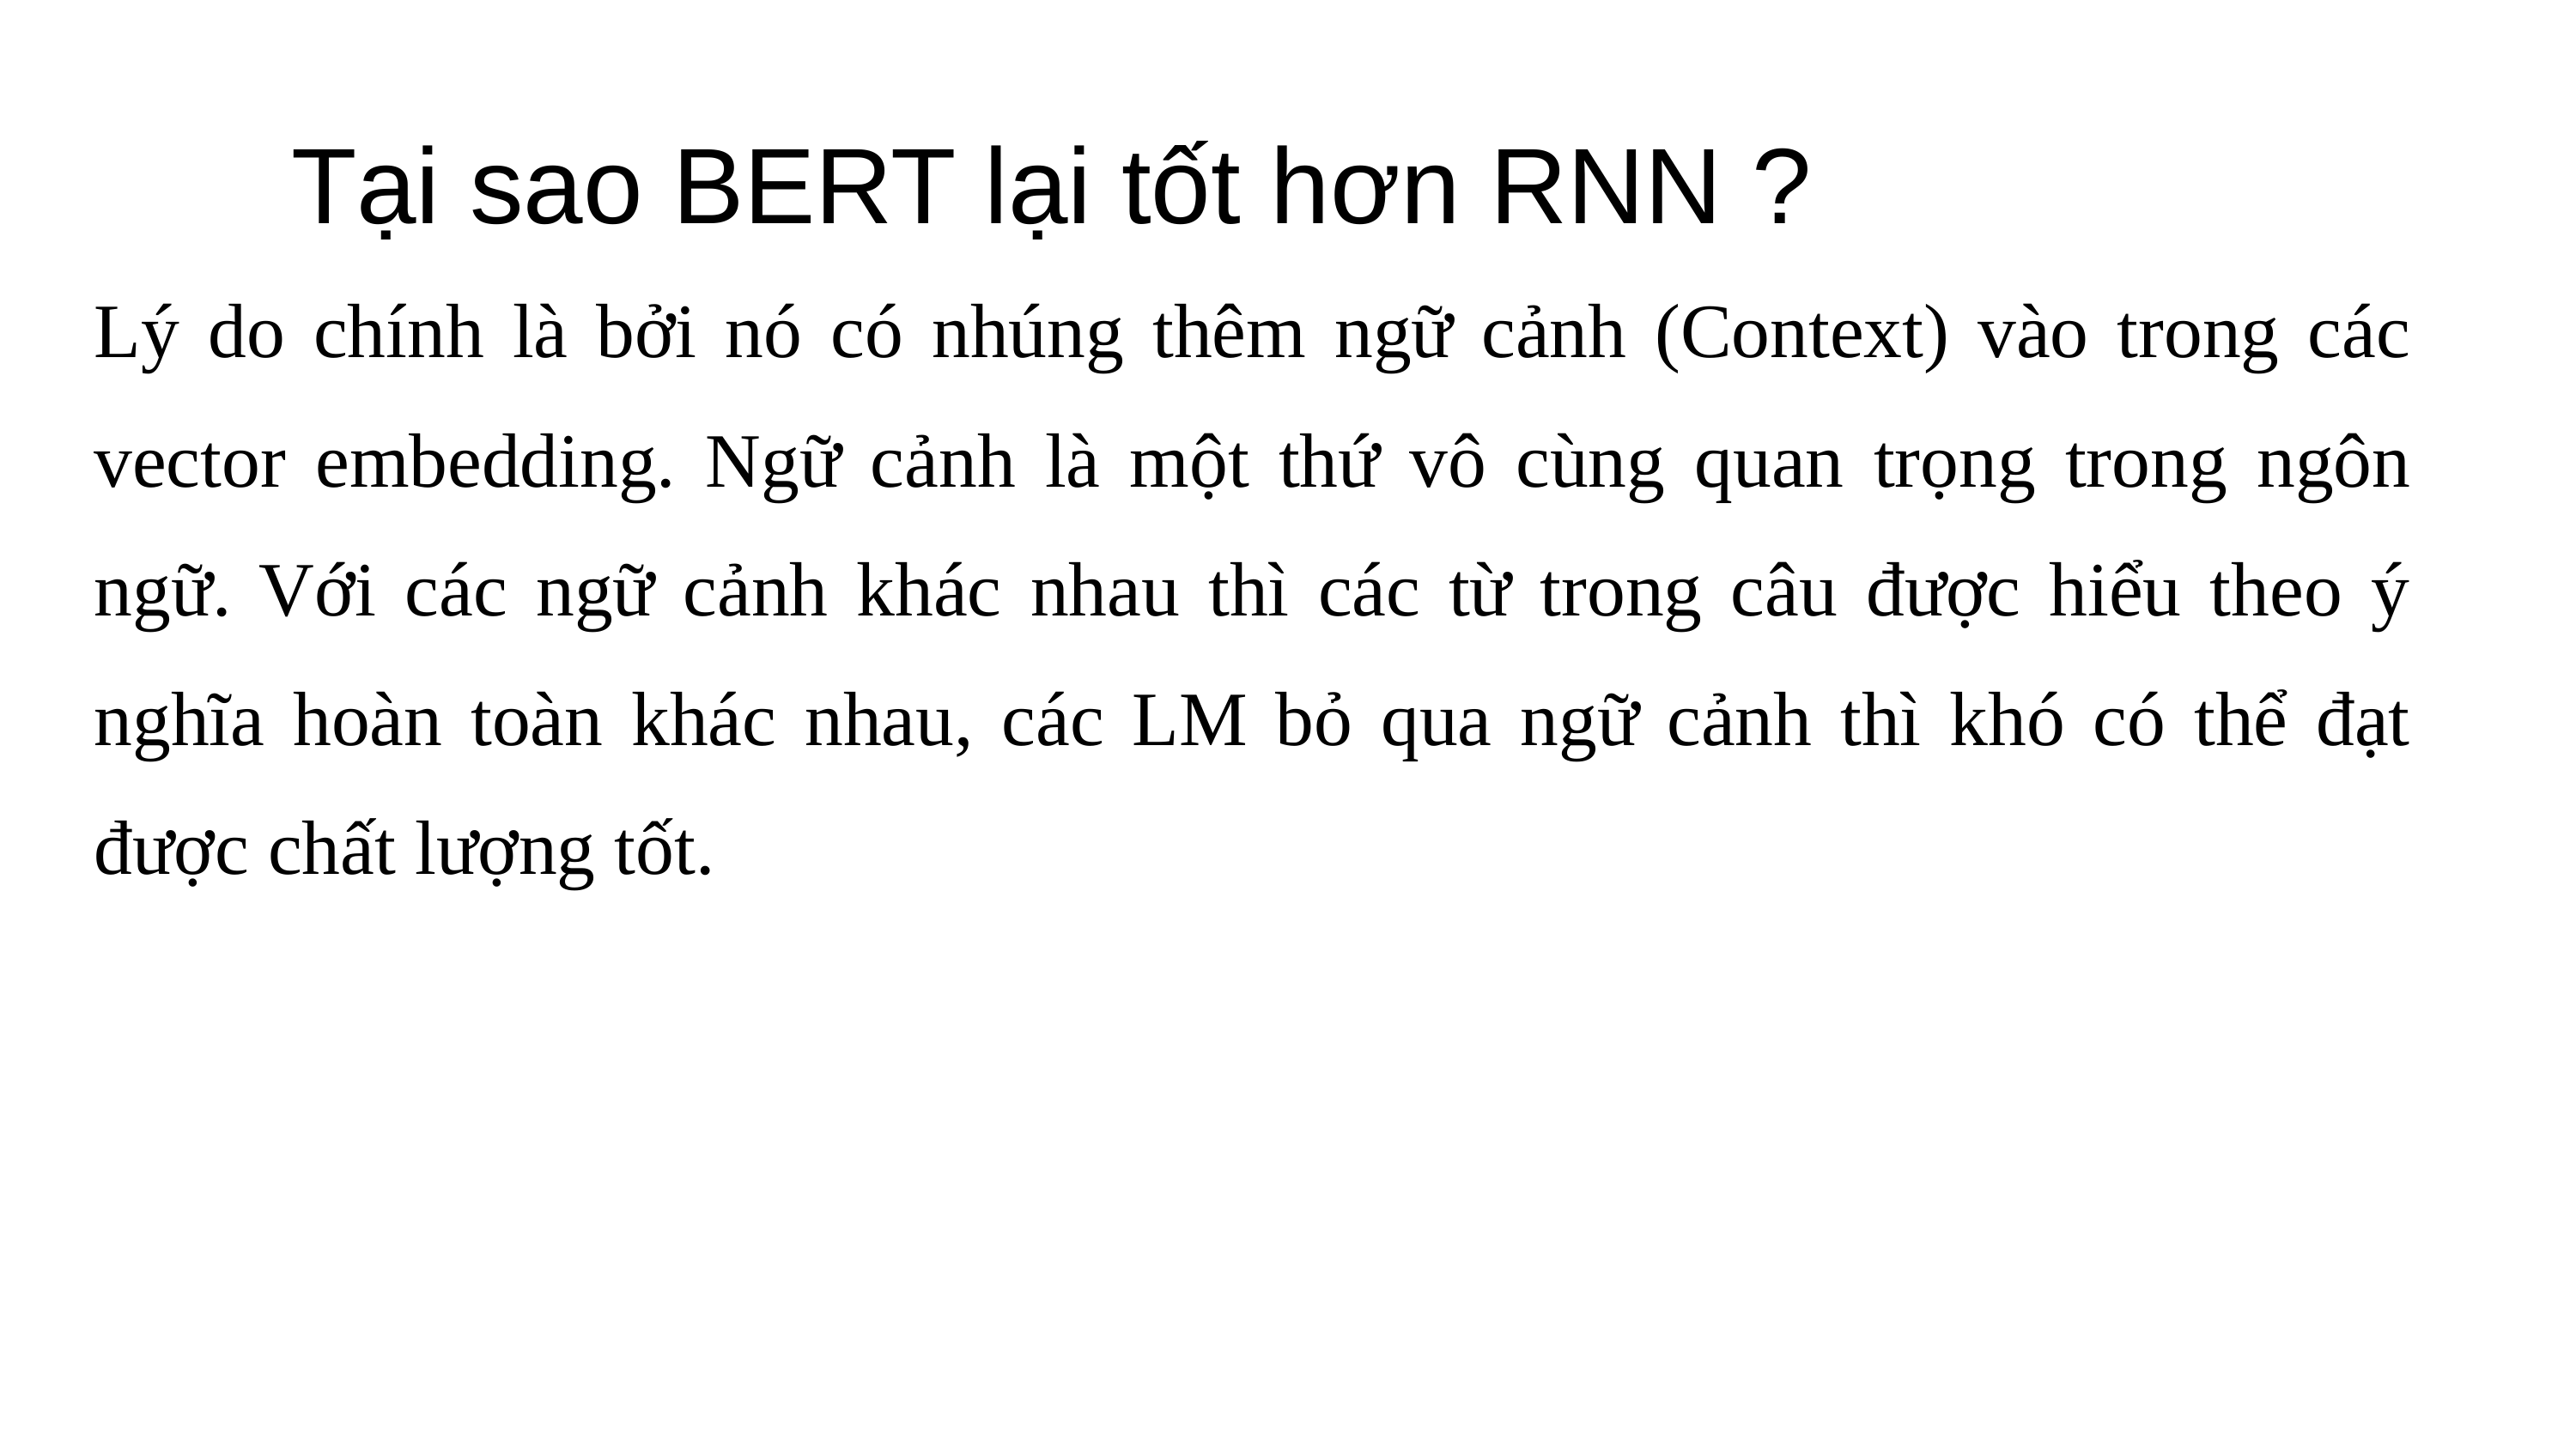

Tại sao BERT lại tốt hơn RNN ?
Lý do chính là bởi nó có nhúng thêm ngữ cảnh (Context) vào trong các vector embedding. Ngữ cảnh là một thứ vô cùng quan trọng trong ngôn ngữ. Với các ngữ cảnh khác nhau thì các từ trong câu được hiểu theo ý nghĩa hoàn toàn khác nhau, các LM bỏ qua ngữ cảnh thì khó có thể đạt được chất lượng tốt.